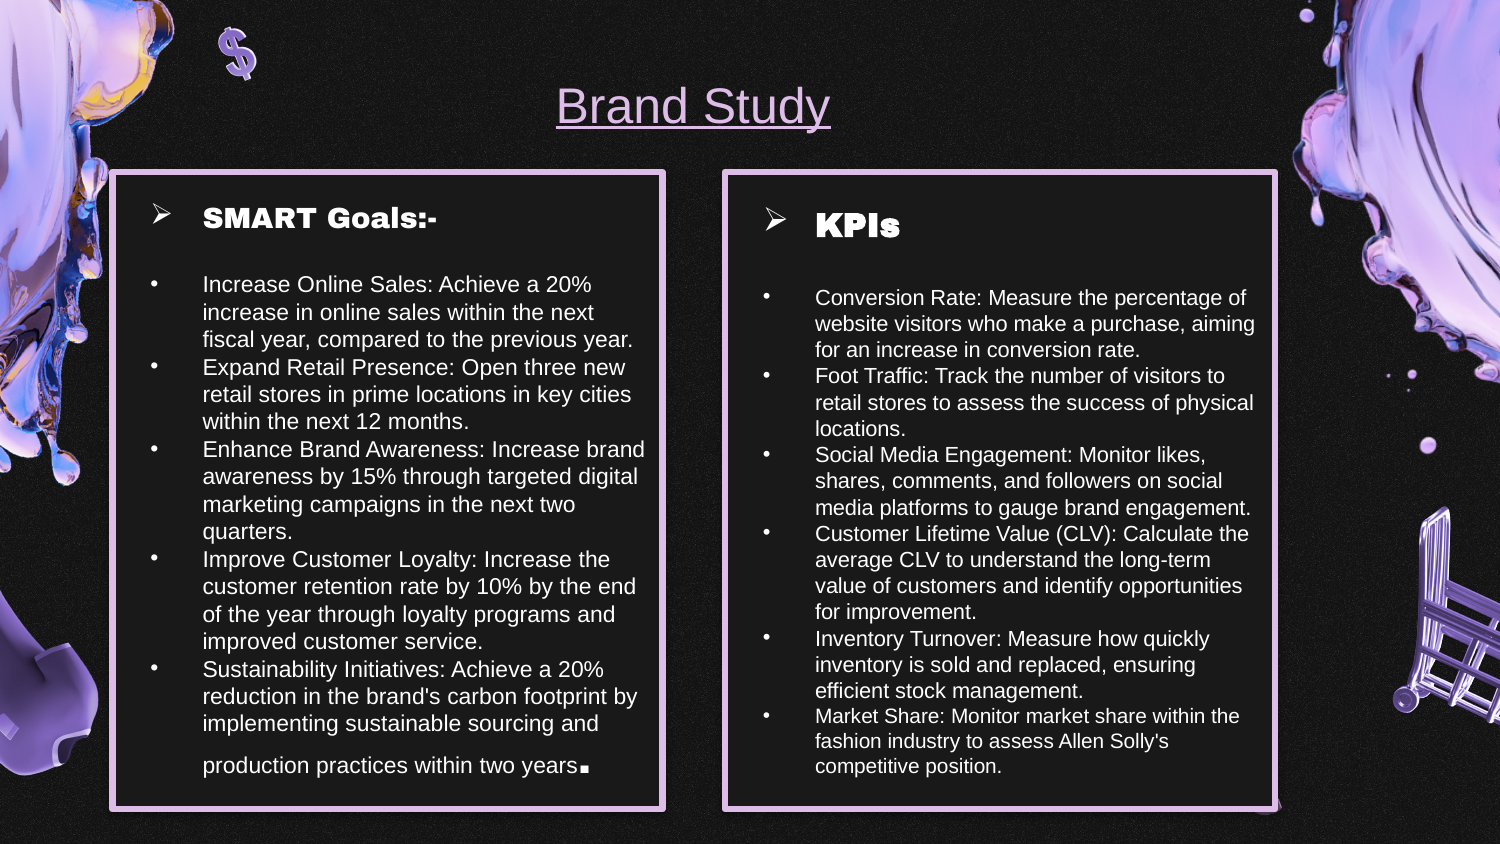

Brand Study
SMART Goals:-

Increase Online Sales: Achieve a 20% increase in online sales within the next fiscal year, compared to the previous year.
Expand Retail Presence: Open three new retail stores in prime locations in key cities within the next 12 months.
Enhance Brand Awareness: Increase brand awareness by 15% through targeted digital marketing campaigns in the next two quarters.
Improve Customer Loyalty: Increase the customer retention rate by 10% by the end of the year through loyalty programs and improved customer service.
Sustainability Initiatives: Achieve a 20% reduction in the brand's carbon footprint by implementing sustainable sourcing and production practices within two years.
KPIs

Conversion Rate: Measure the percentage of website visitors who make a purchase, aiming for an increase in conversion rate.
Foot Traffic: Track the number of visitors to retail stores to assess the success of physical locations.
Social Media Engagement: Monitor likes, shares, comments, and followers on social media platforms to gauge brand engagement.
Customer Lifetime Value (CLV): Calculate the average CLV to understand the long-term value of customers and identify opportunities for improvement.
Inventory Turnover: Measure how quickly inventory is sold and replaced, ensuring efficient stock management.
Market Share: Monitor market share within the fashion industry to assess Allen Solly's competitive position.